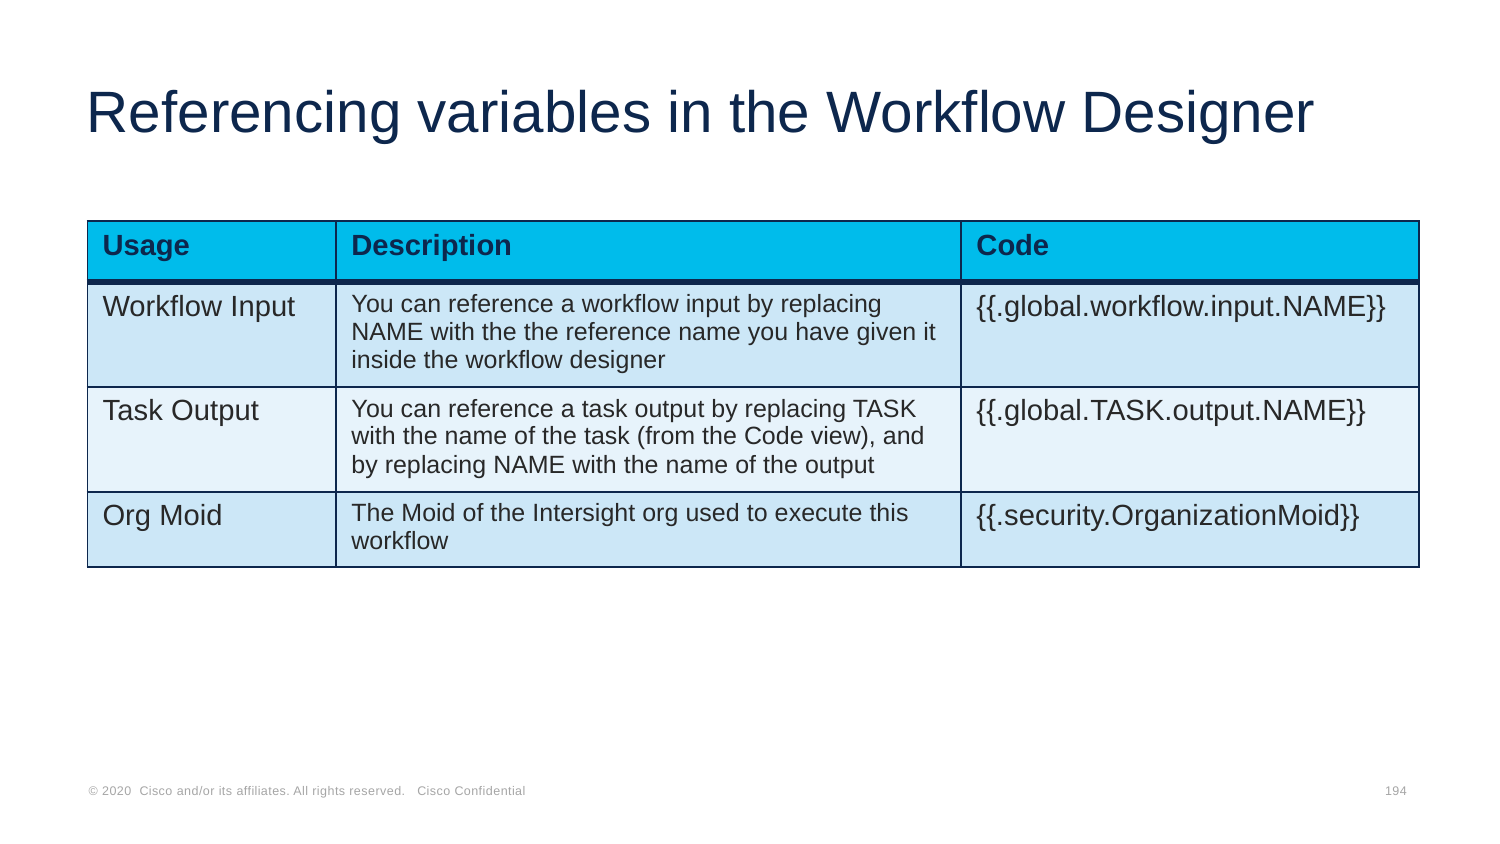

# Referencing variables in the Workflow Designer
| Usage | Description | Code |
| --- | --- | --- |
| Workflow Input | You can reference a workflow input by replacing NAME with the the reference name you have given it inside the workflow designer | {{.global.workflow.input.NAME}} |
| Task Output | You can reference a task output by replacing TASK with the name of the task (from the Code view), and by replacing NAME with the name of the output | {{.global.TASK.output.NAME}} |
| Org Moid | The Moid of the Intersight org used to execute this workflow | {{.security.OrganizationMoid}} |